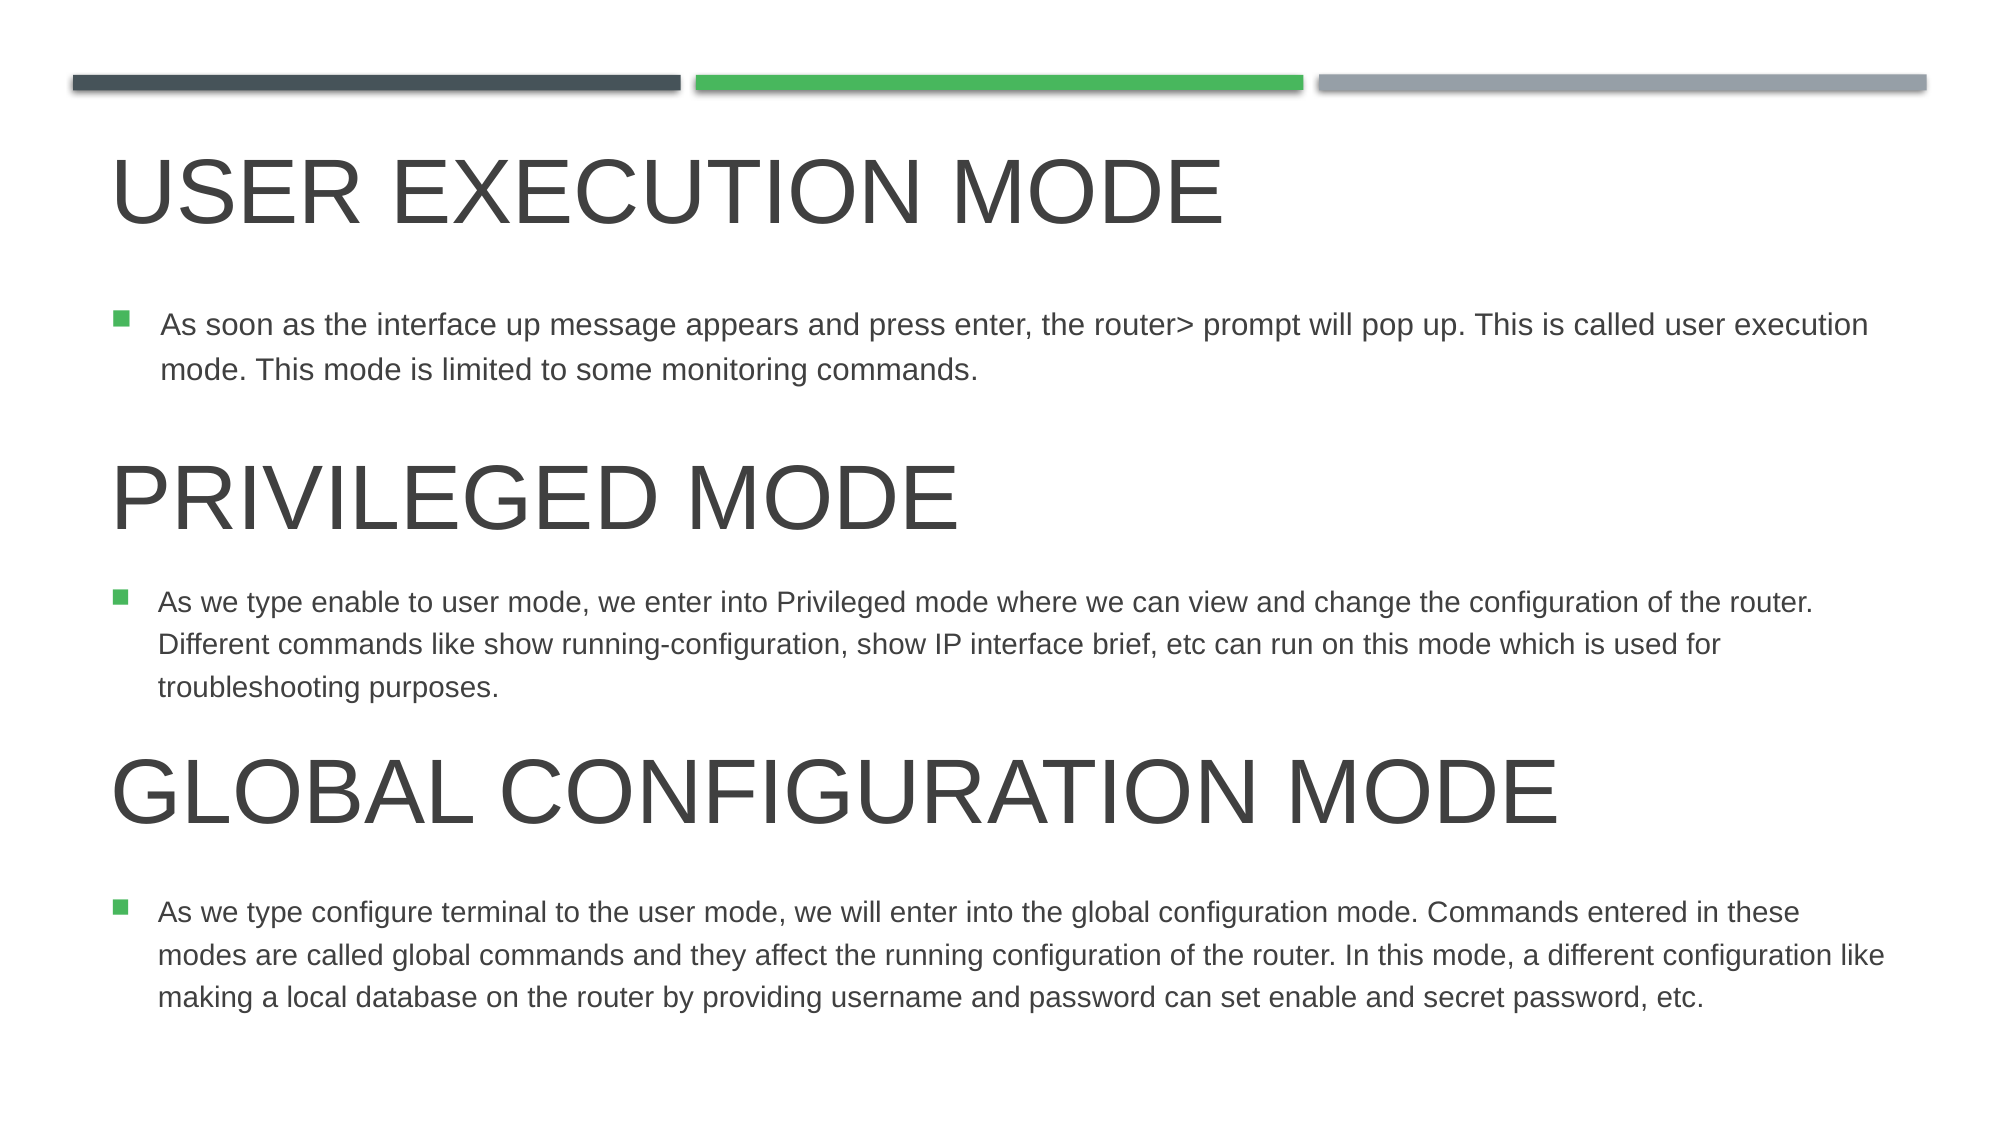

# User Execution mode
As soon as the interface up message appears and press enter, the router> prompt will pop up. This is called user execution mode. This mode is limited to some monitoring commands.
Privileged mode
As we type enable to user mode, we enter into Privileged mode where we can view and change the configuration of the router. Different commands like show running-configuration, show IP interface brief, etc can run on this mode which is used for troubleshooting purposes.
Global configuration mode
As we type configure terminal to the user mode, we will enter into the global configuration mode. Commands entered in these modes are called global commands and they affect the running configuration of the router. In this mode, a different configuration like making a local database on the router by providing username and password can set enable and secret password, etc.